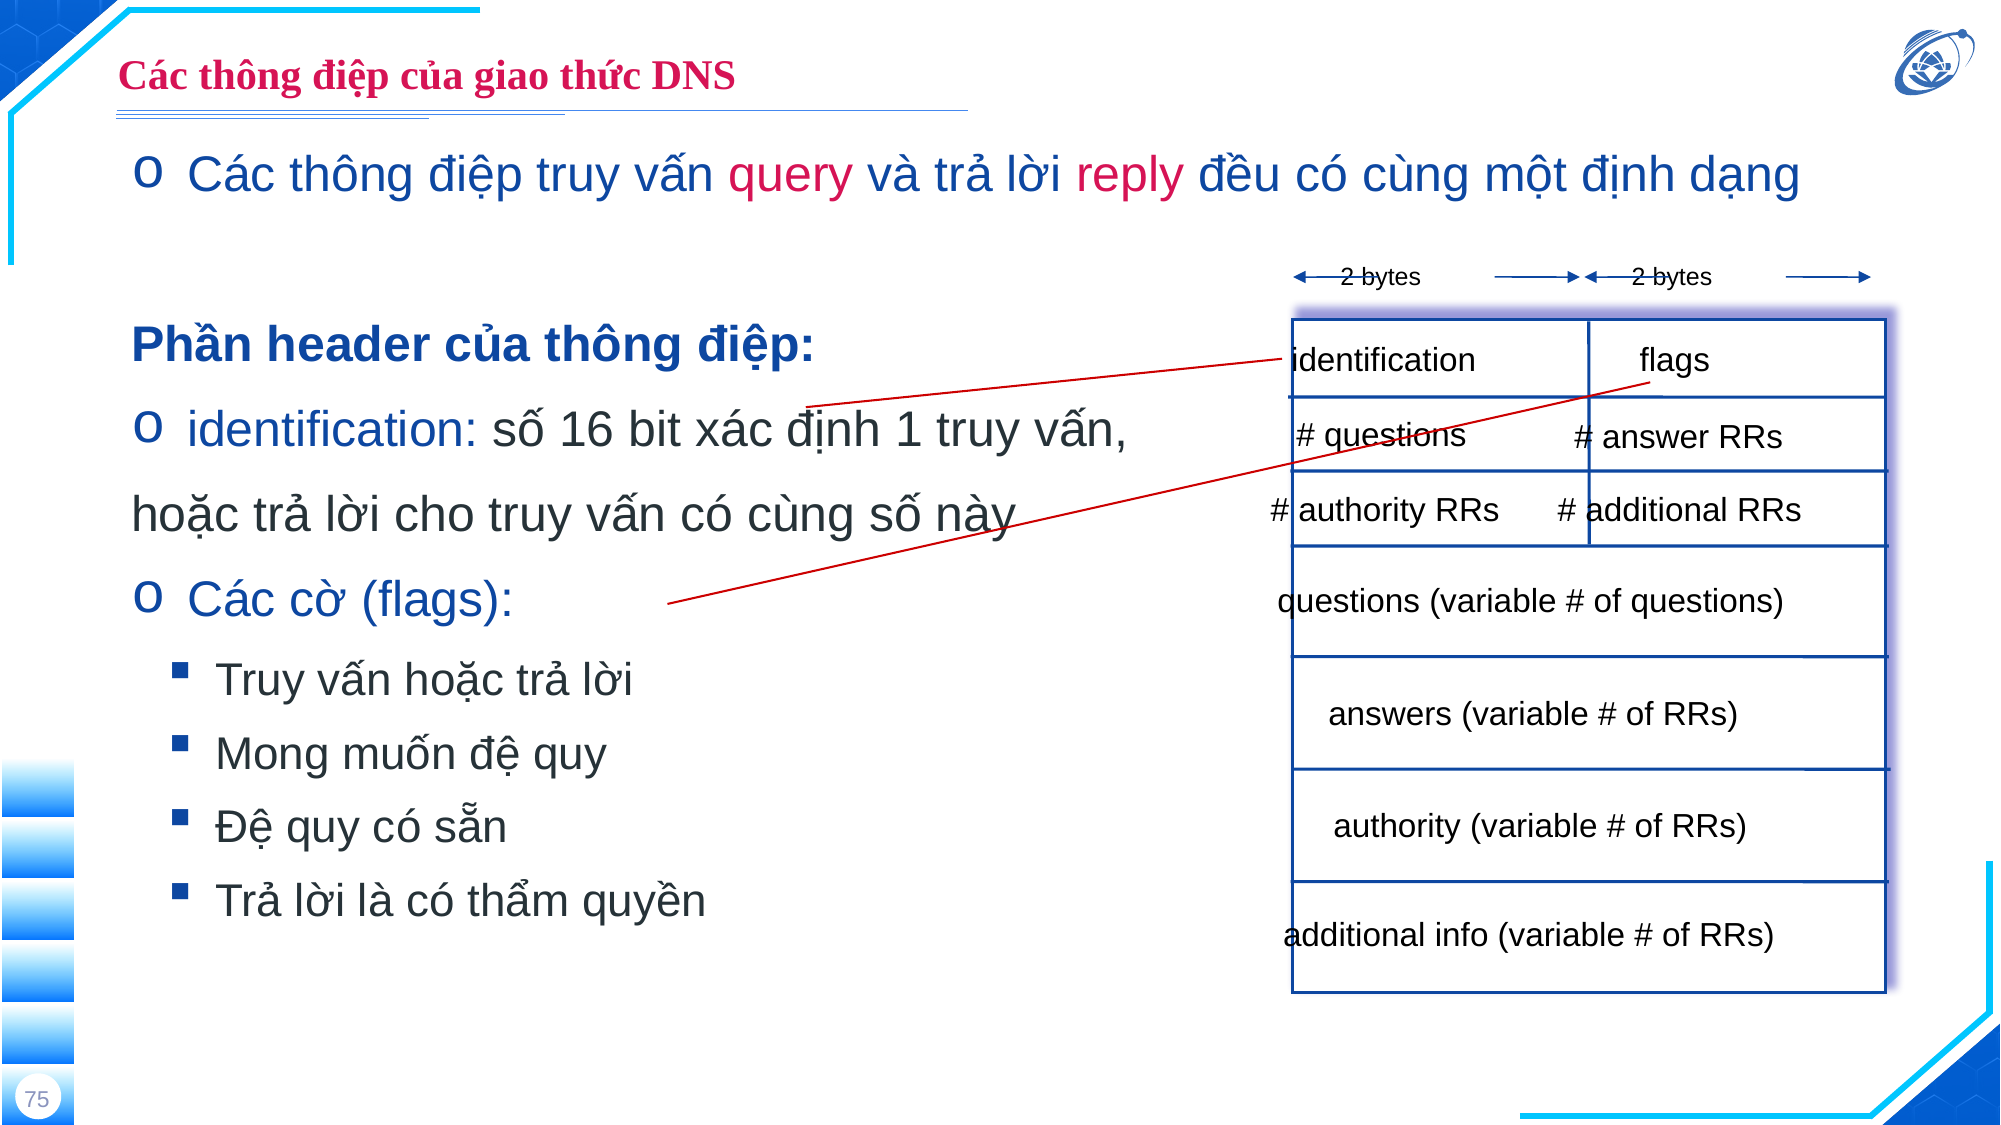

# Các thông điệp của giao thức DNS
Các thông điệp truy vấn query và trả lời reply đều có cùng một định dạng

Phần header của thông điệp:
identification: số 16 bit xác định 1 truy vấn,
hoặc trả lời cho truy vấn có cùng số này
Các cờ (flags):
Truy vấn hoặc trả lời
Mong muốn đệ quy
Đệ quy có sẵn
Trả lời là có thẩm quyền

2 bytes

2 bytes

identification
flags

# questions
# answer RRs

# additional RRs
# authority RRs

questions (variable # of questions)

answers (variable # of RRs)

authority (variable # of RRs)

additional info (variable # of RRs)

75